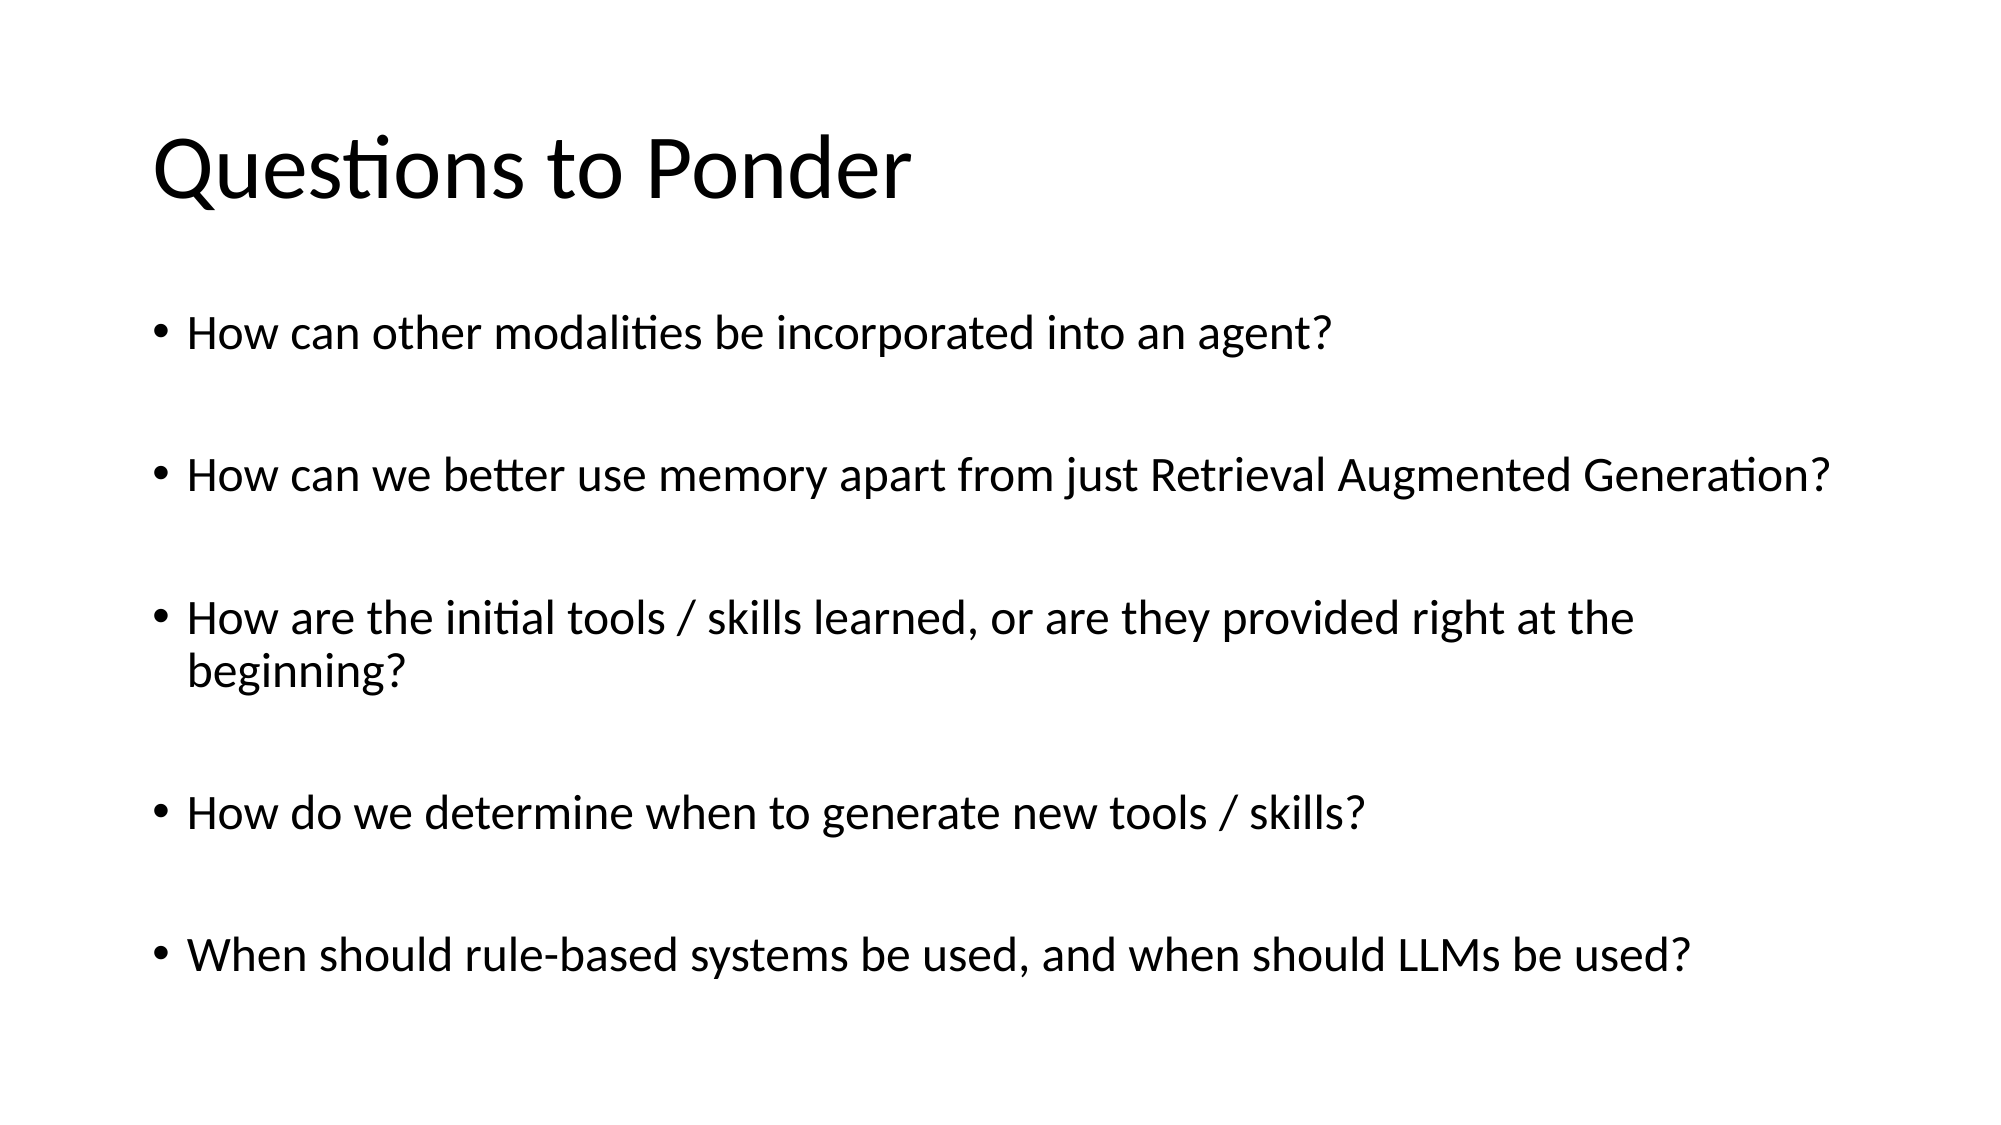

# Questions to Ponder
How can other modalities be incorporated into an agent?

How can we better use memory apart from just Retrieval Augmented Generation?

How are the initial tools / skills learned, or are they provided right at the beginning?

How do we determine when to generate new tools / skills?

When should rule-based systems be used, and when should LLMs be used?